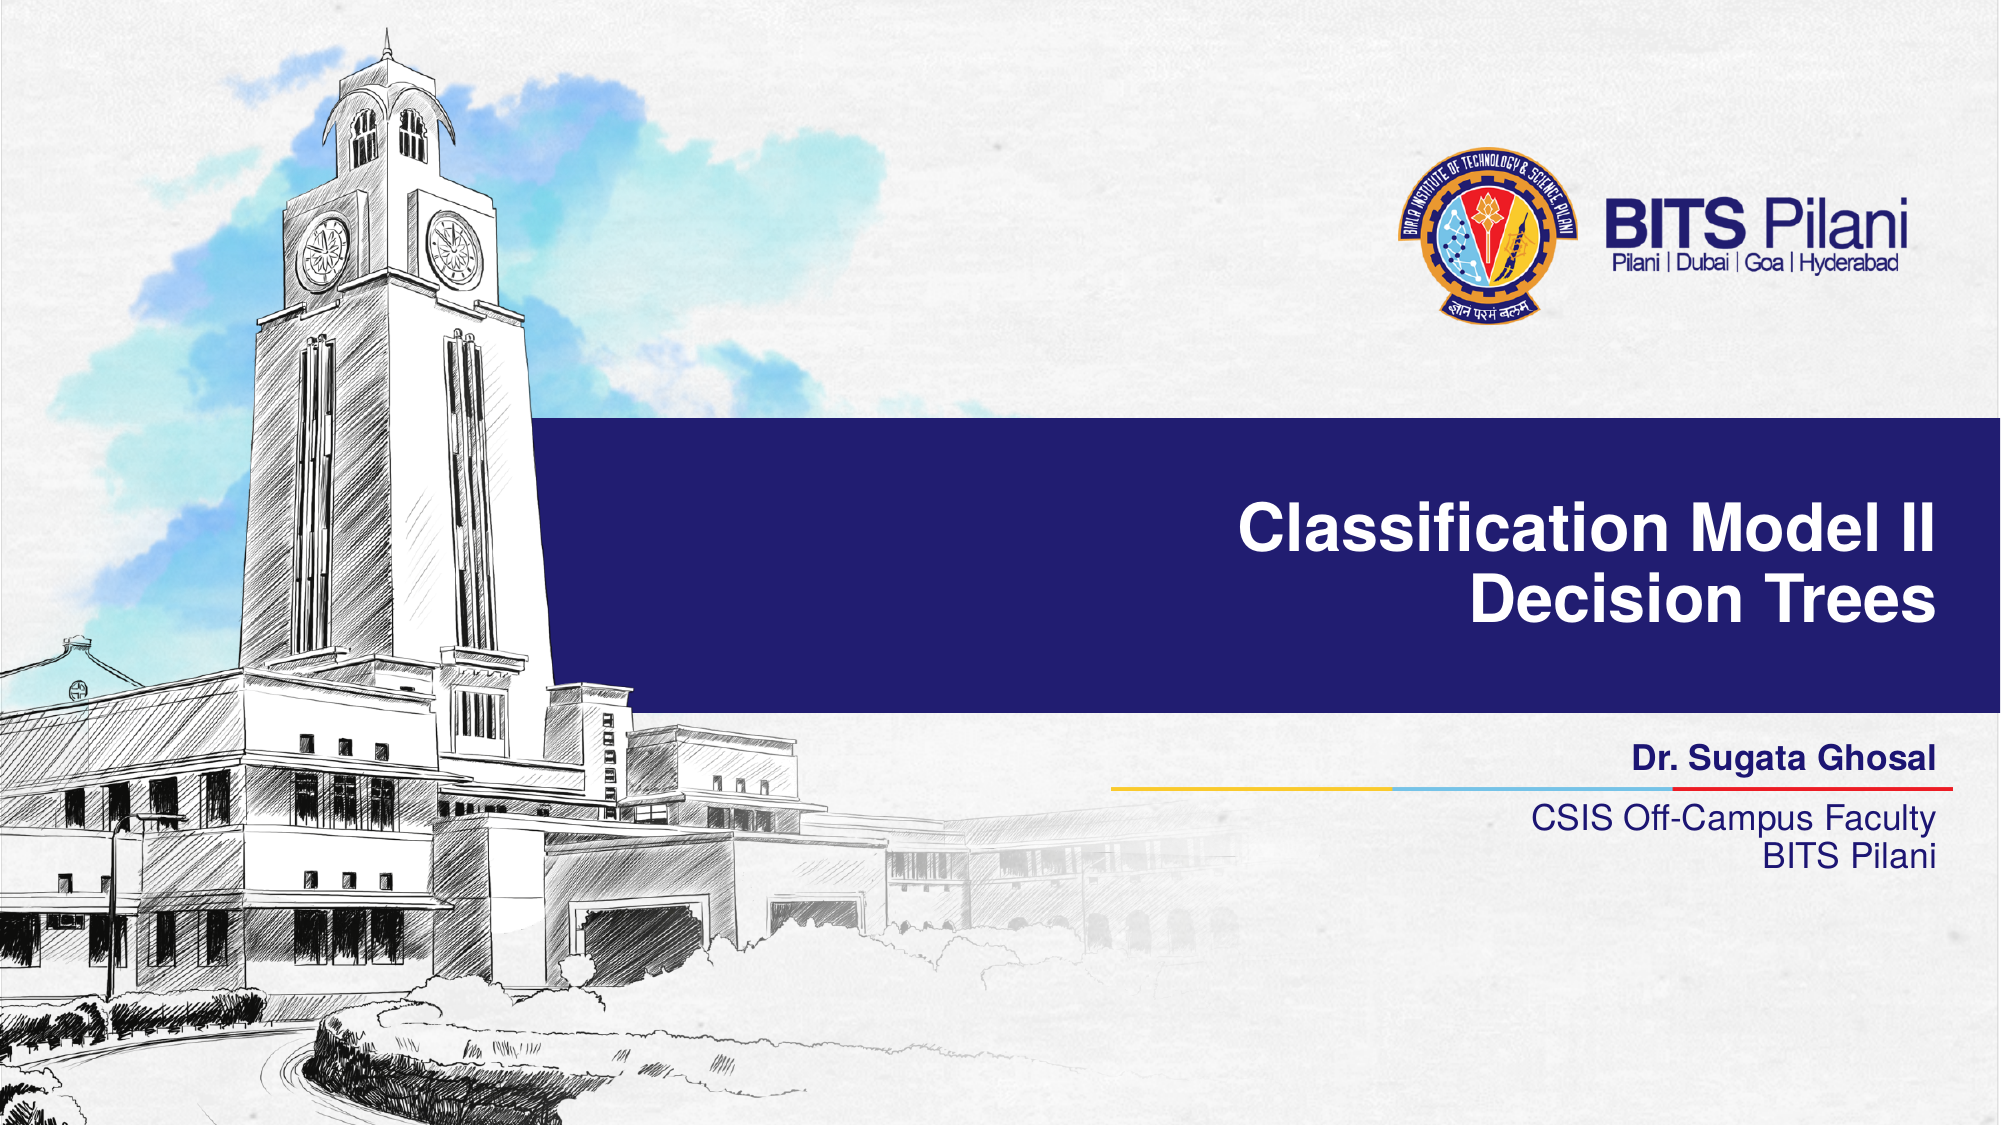

# Classification Model II Decision Trees
Dr. Sugata Ghosal
CSIS Off-Campus Faculty
BITS Pilani